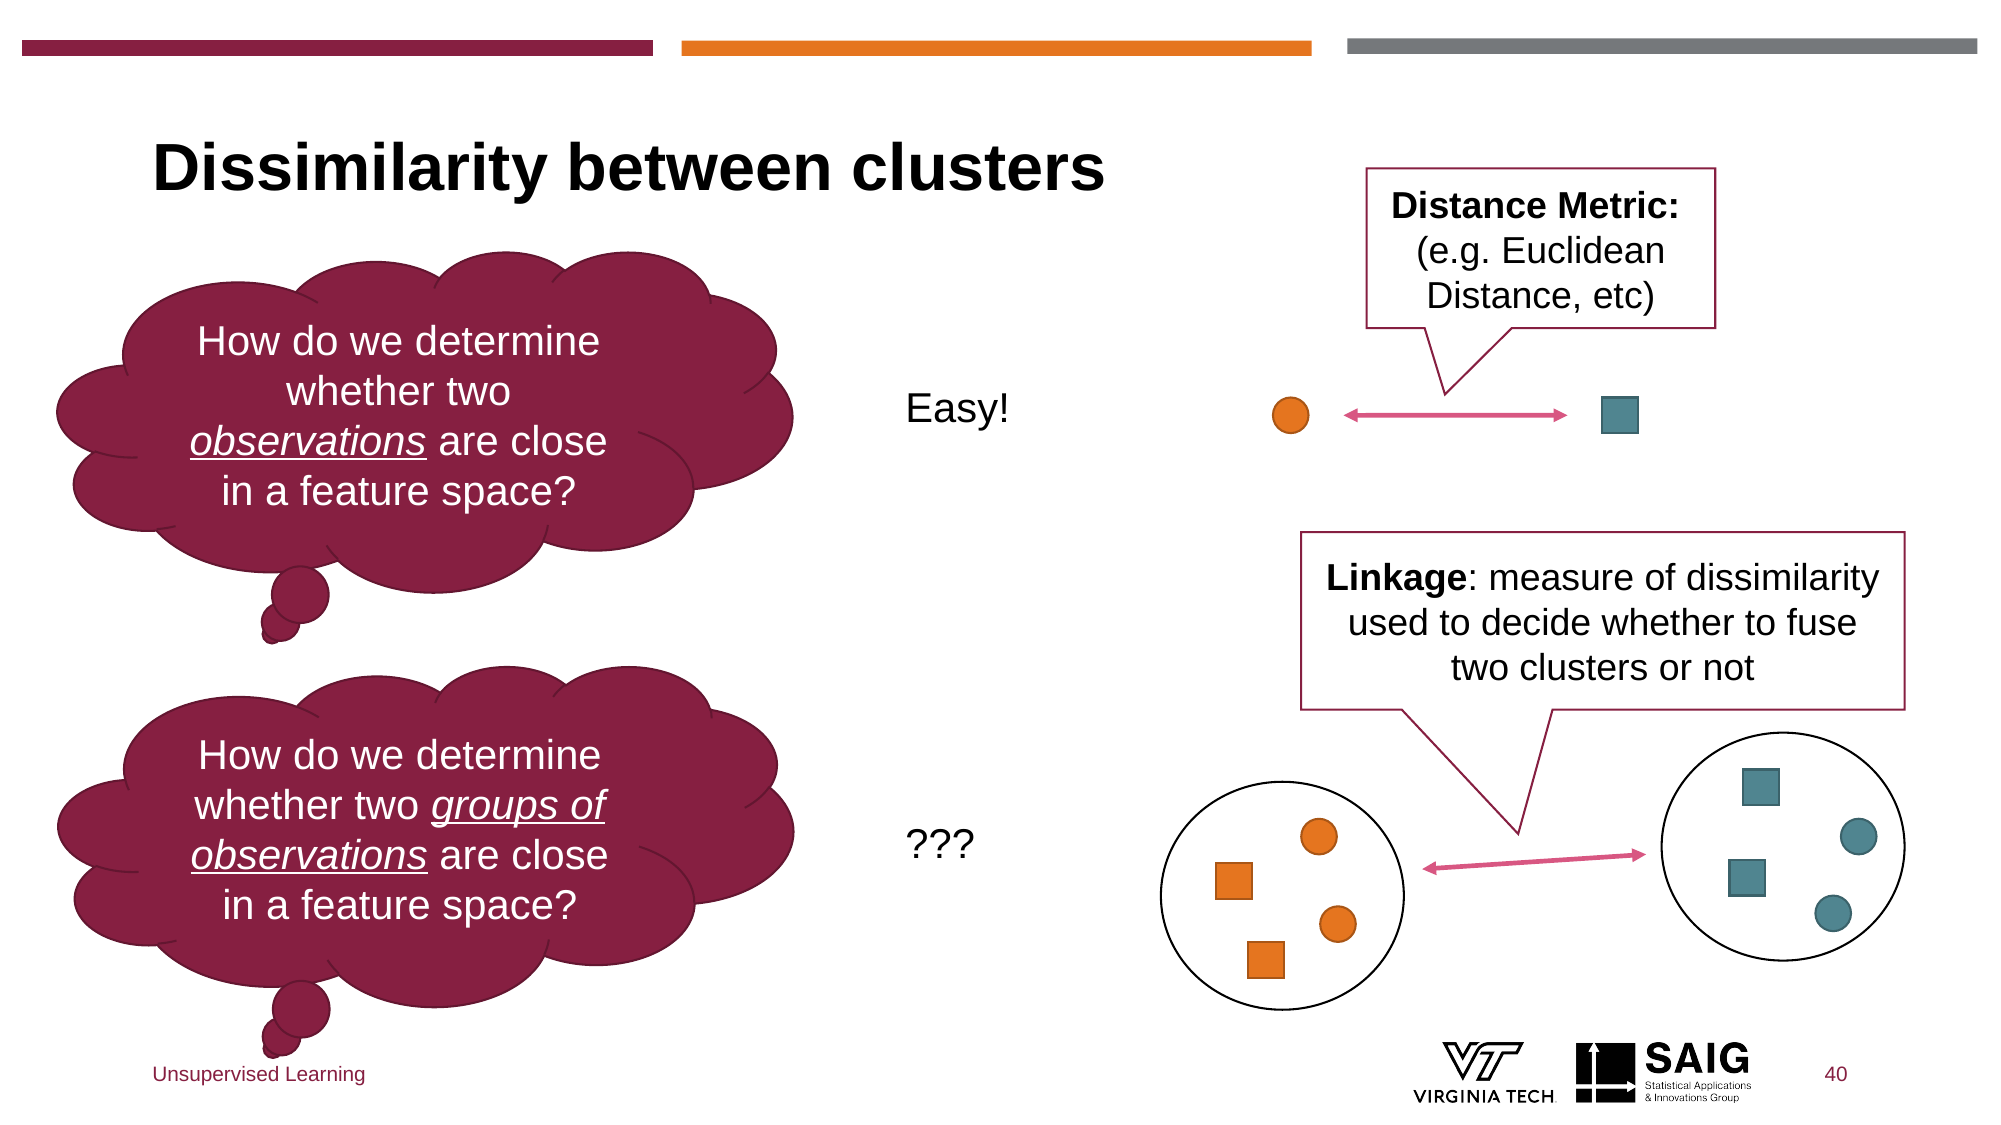

# Dissimilarity between clusters
Distance Metric:
(e.g. Euclidean Distance, etc)
How do we determine whether two observations are close in a feature space?
Easy!

Linkage: measure of dissimilarity used to decide whether to fuse two clusters or not
How do we determine whether two groups of observations are close in a feature space?

???

Unsupervised Learning
40